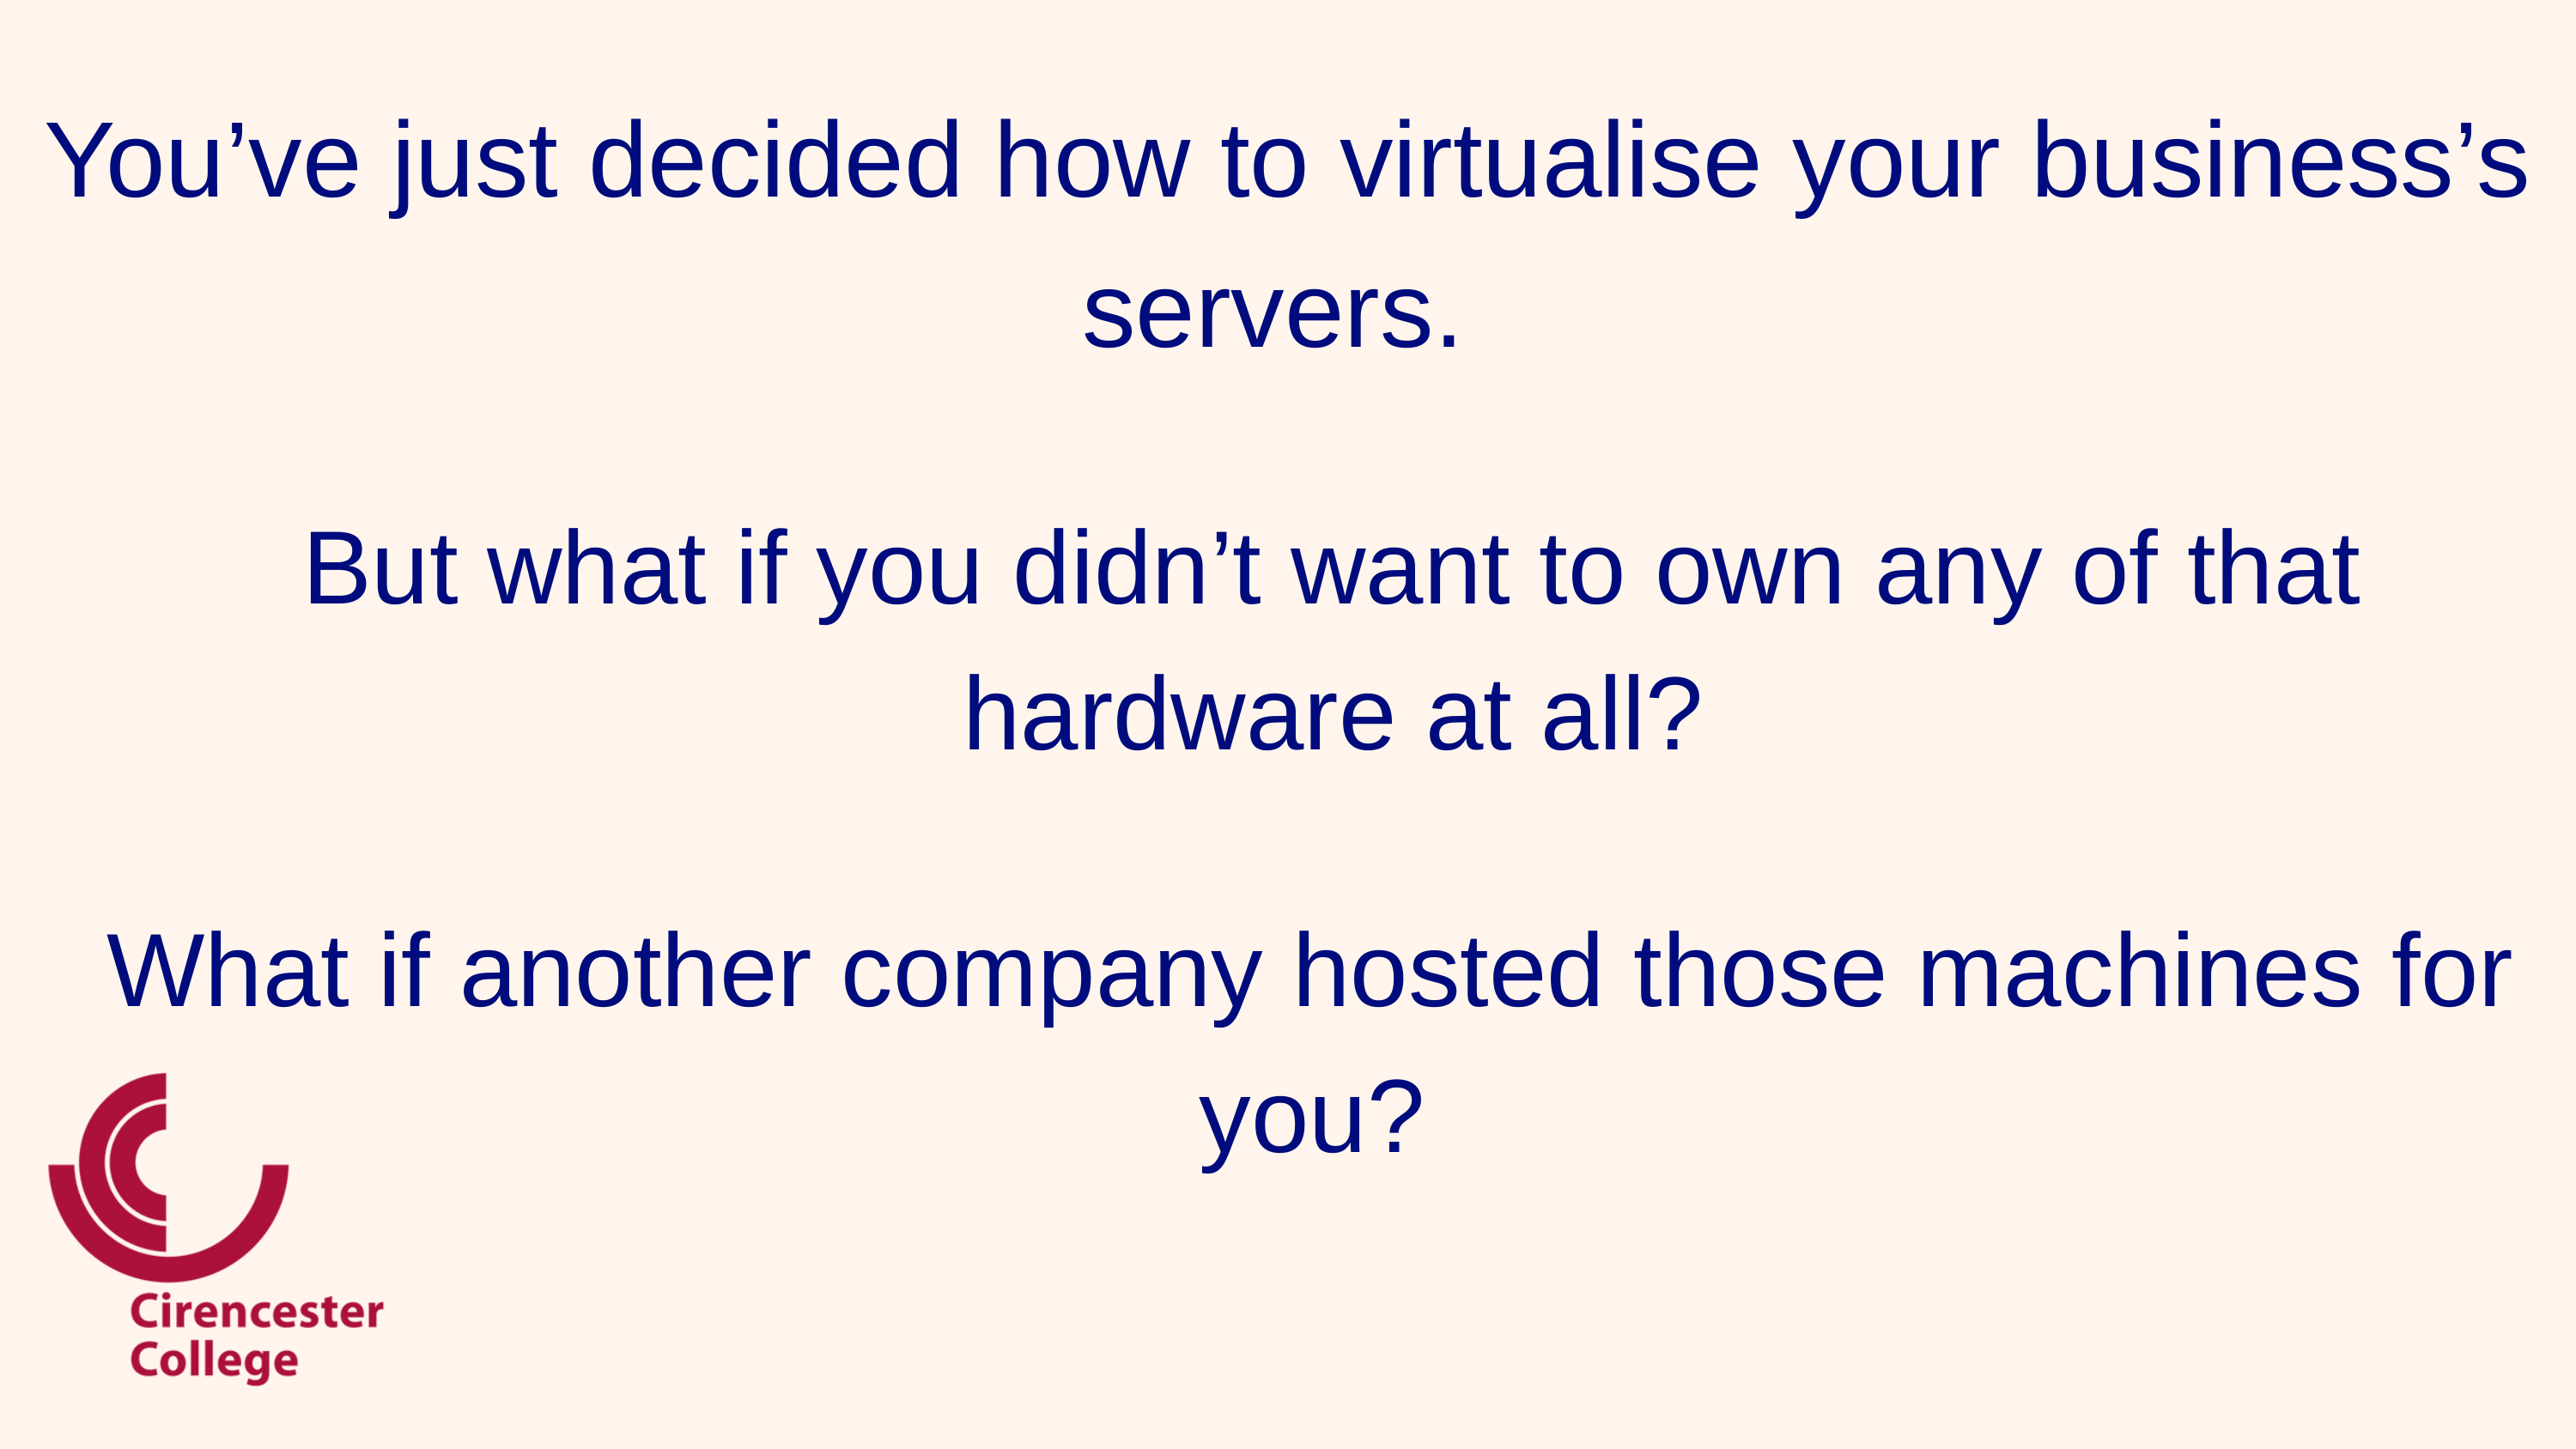

You’ve just decided how to virtualise your business’s servers.
But what if you didn’t want to own any of that hardware at all?
What if another company hosted those machines for you?